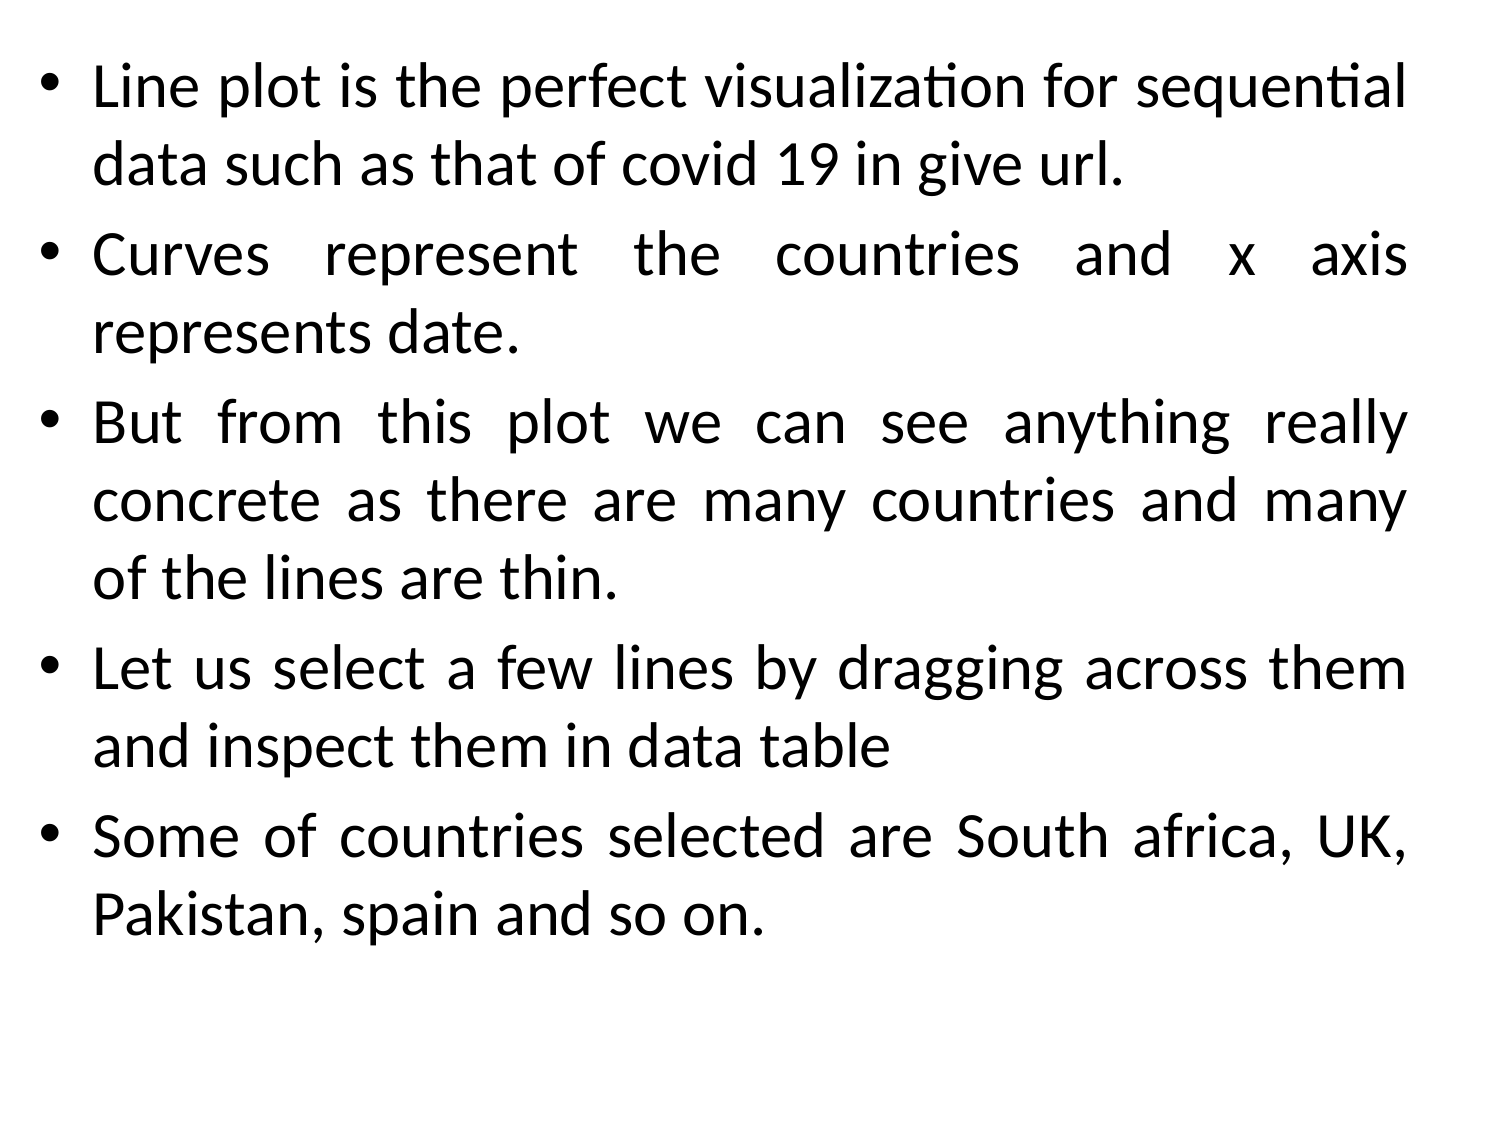

Line plot is the perfect visualization for sequential data such as that of covid 19 in give url.
Curves represent the countries and x axis represents date.
But from this plot we can see anything really concrete as there are many countries and many of the lines are thin.
Let us select a few lines by dragging across them and inspect them in data table
Some of countries selected are South africa, UK, Pakistan, spain and so on.